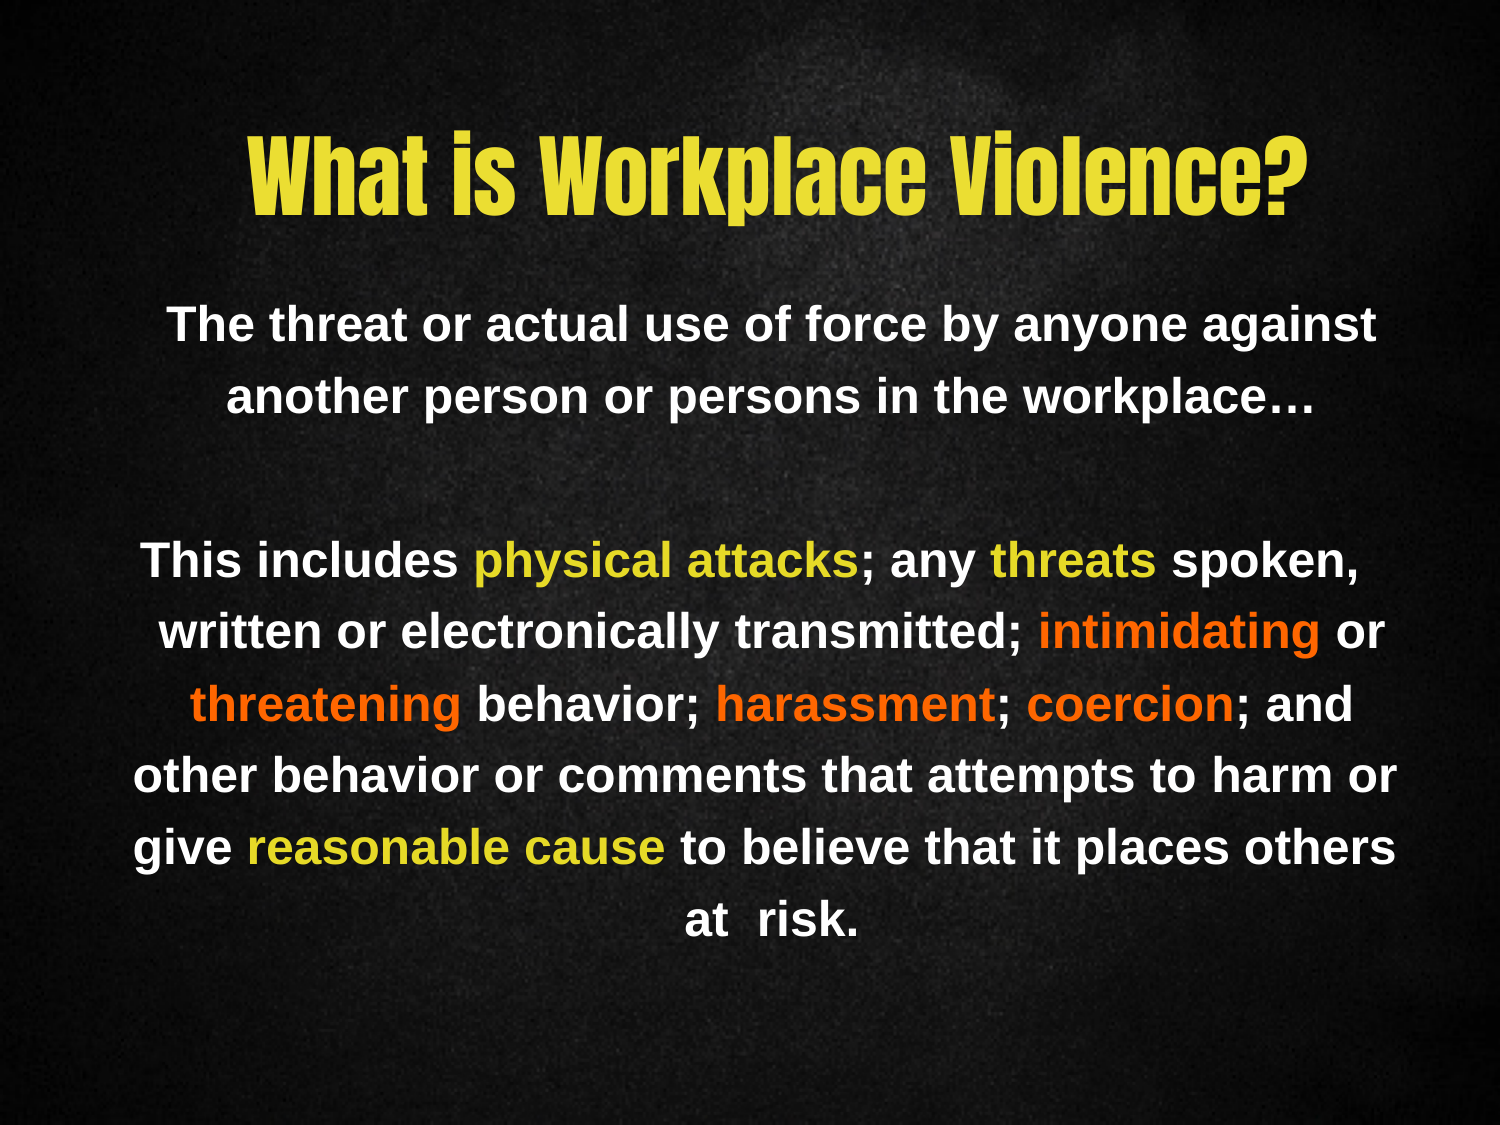

What is Workplace Violence?
	The threat or actual use of force by anyone against another person or persons in the workplace…

This includes physical attacks; any threats spoken, written or electronically transmitted; intimidating or threatening behavior; harassment; coercion; and other behavior or comments that attempts to harm or  give reasonable cause to believe that it places others  at  risk.